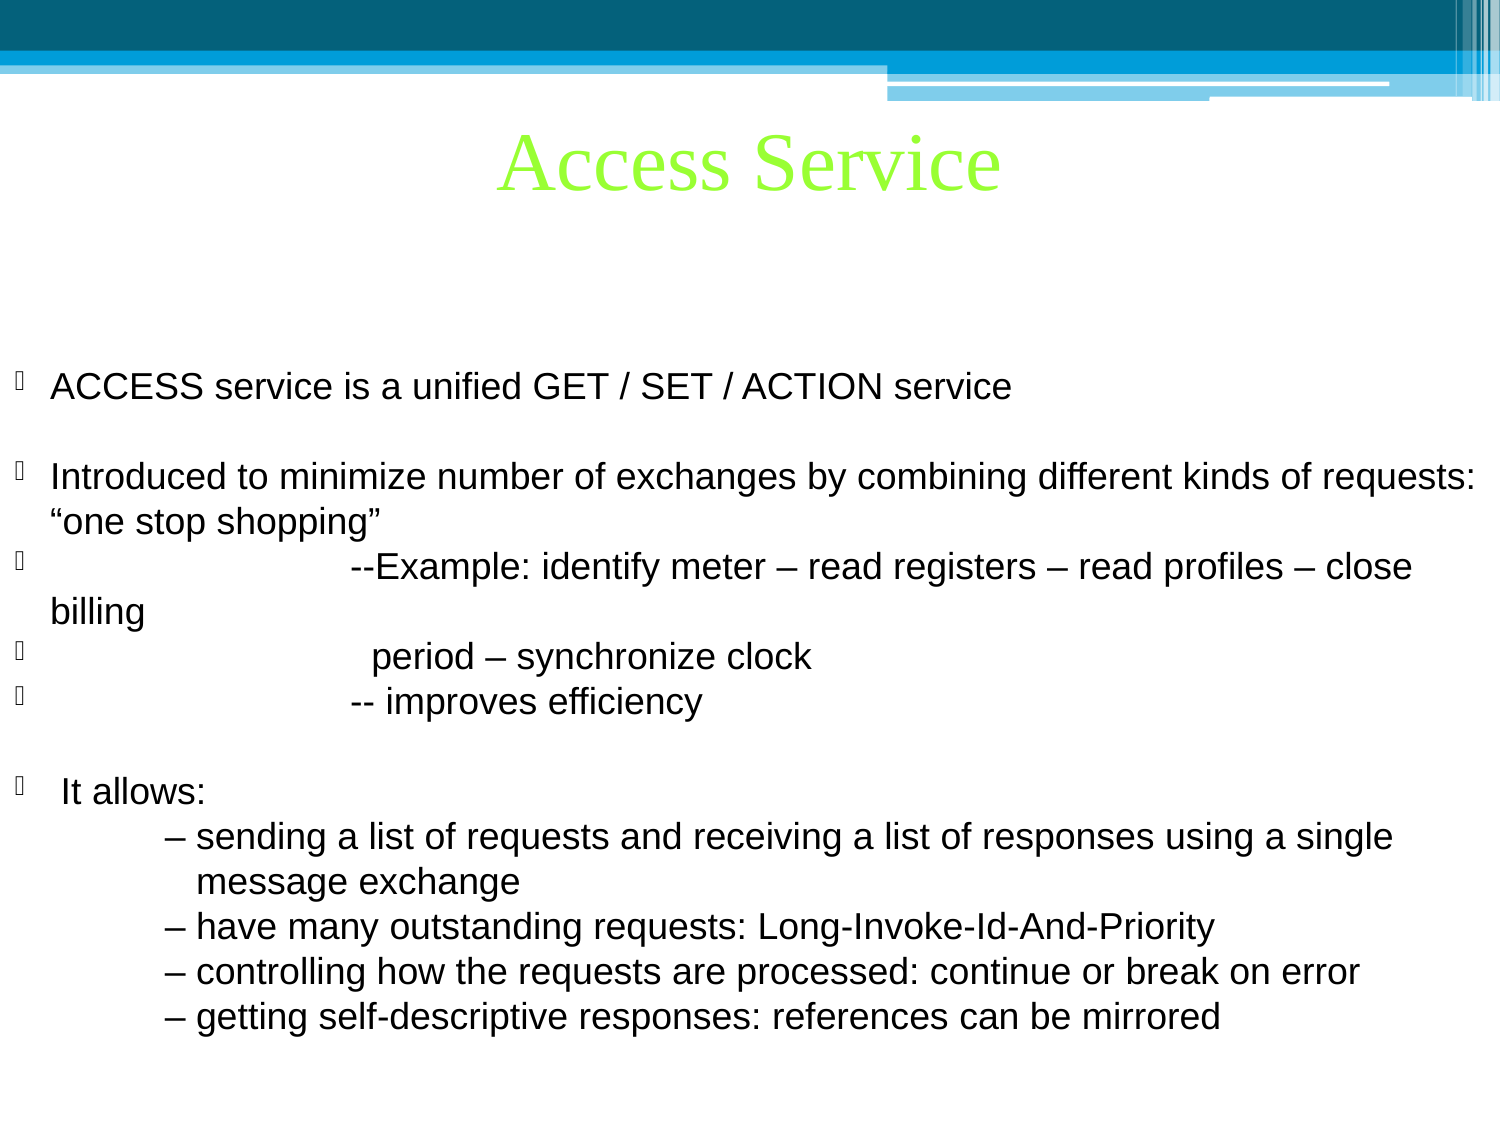

Access Service
ACCESS service is a unified GET / SET / ACTION service

Introduced to minimize number of exchanges by combining different kinds of requests: “one stop shopping”
		--Example: identify meter – read registers – read profiles – close billing
		  period – synchronize clock
		-- improves efficiency

 It allows:
	– sending a list of requests and receiving a list of responses using a single
	   message exchange
	– have many outstanding requests: Long-Invoke-Id-And-Priority
	– controlling how the requests are processed: continue or break on error
	– getting self-descriptive responses: references can be mirrored